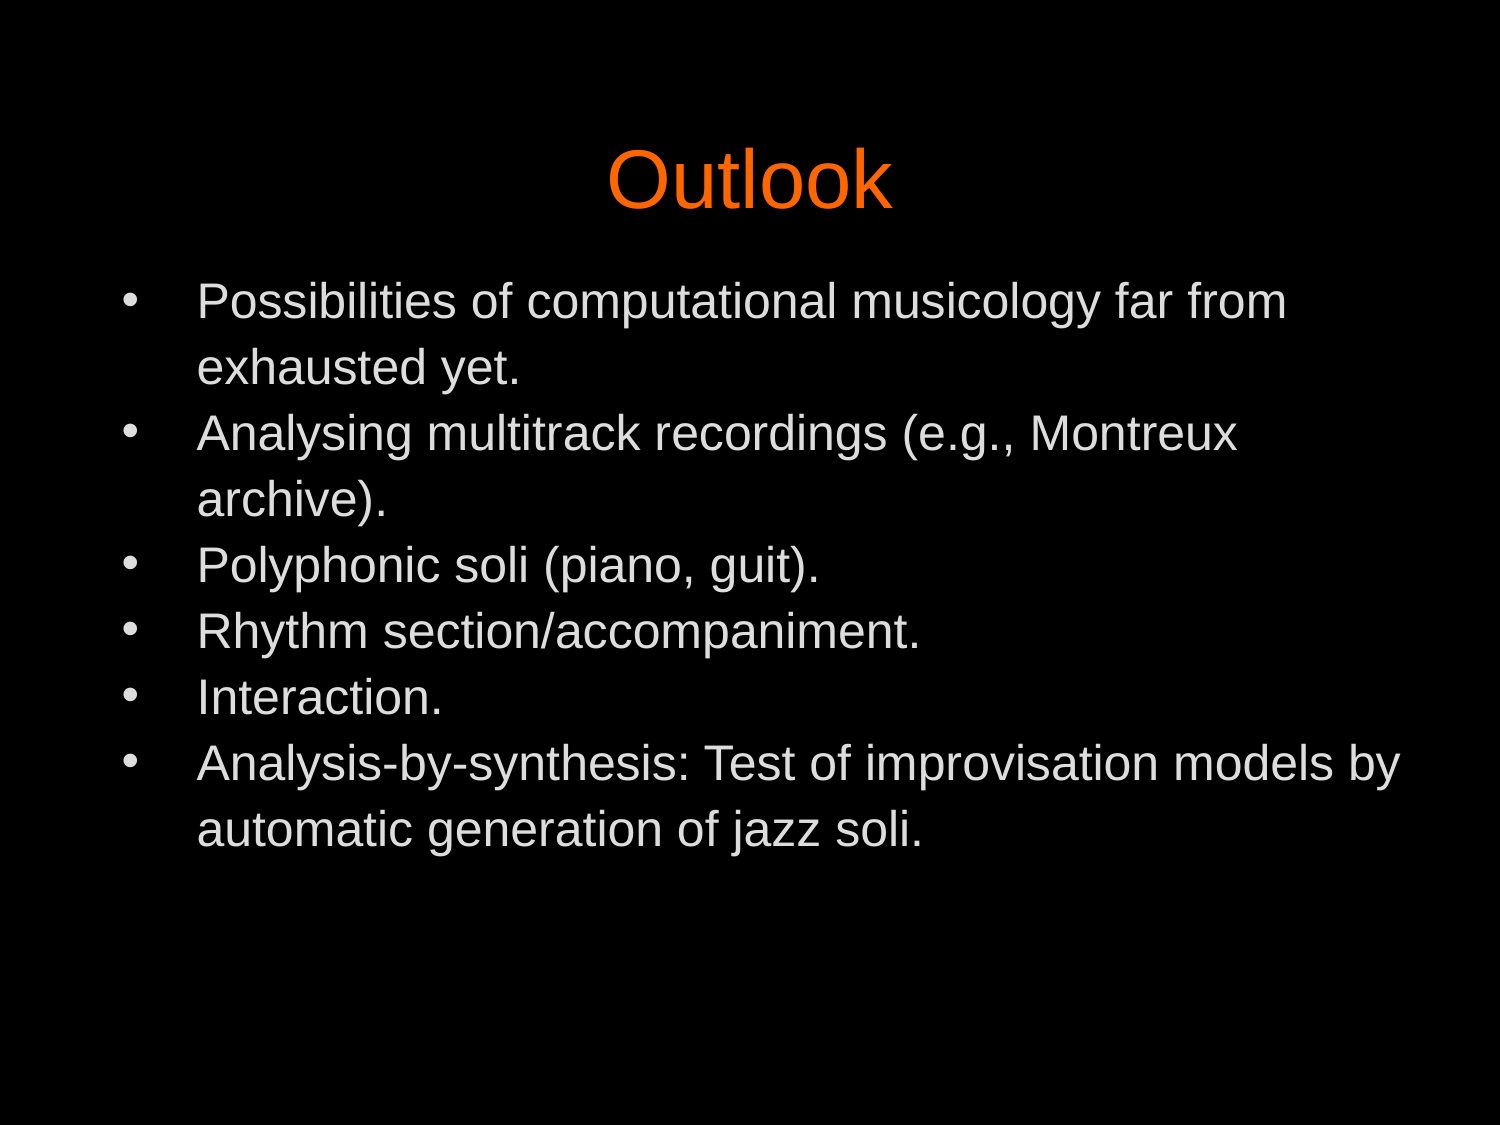

# Outlook
Possibilities of computational musicology far from exhausted yet.
Analysing multitrack recordings (e.g., Montreux archive).
Polyphonic soli (piano, guit).
Rhythm section/accompaniment.
Interaction.
Analysis-by-synthesis: Test of improvisation models by automatic generation of jazz soli.